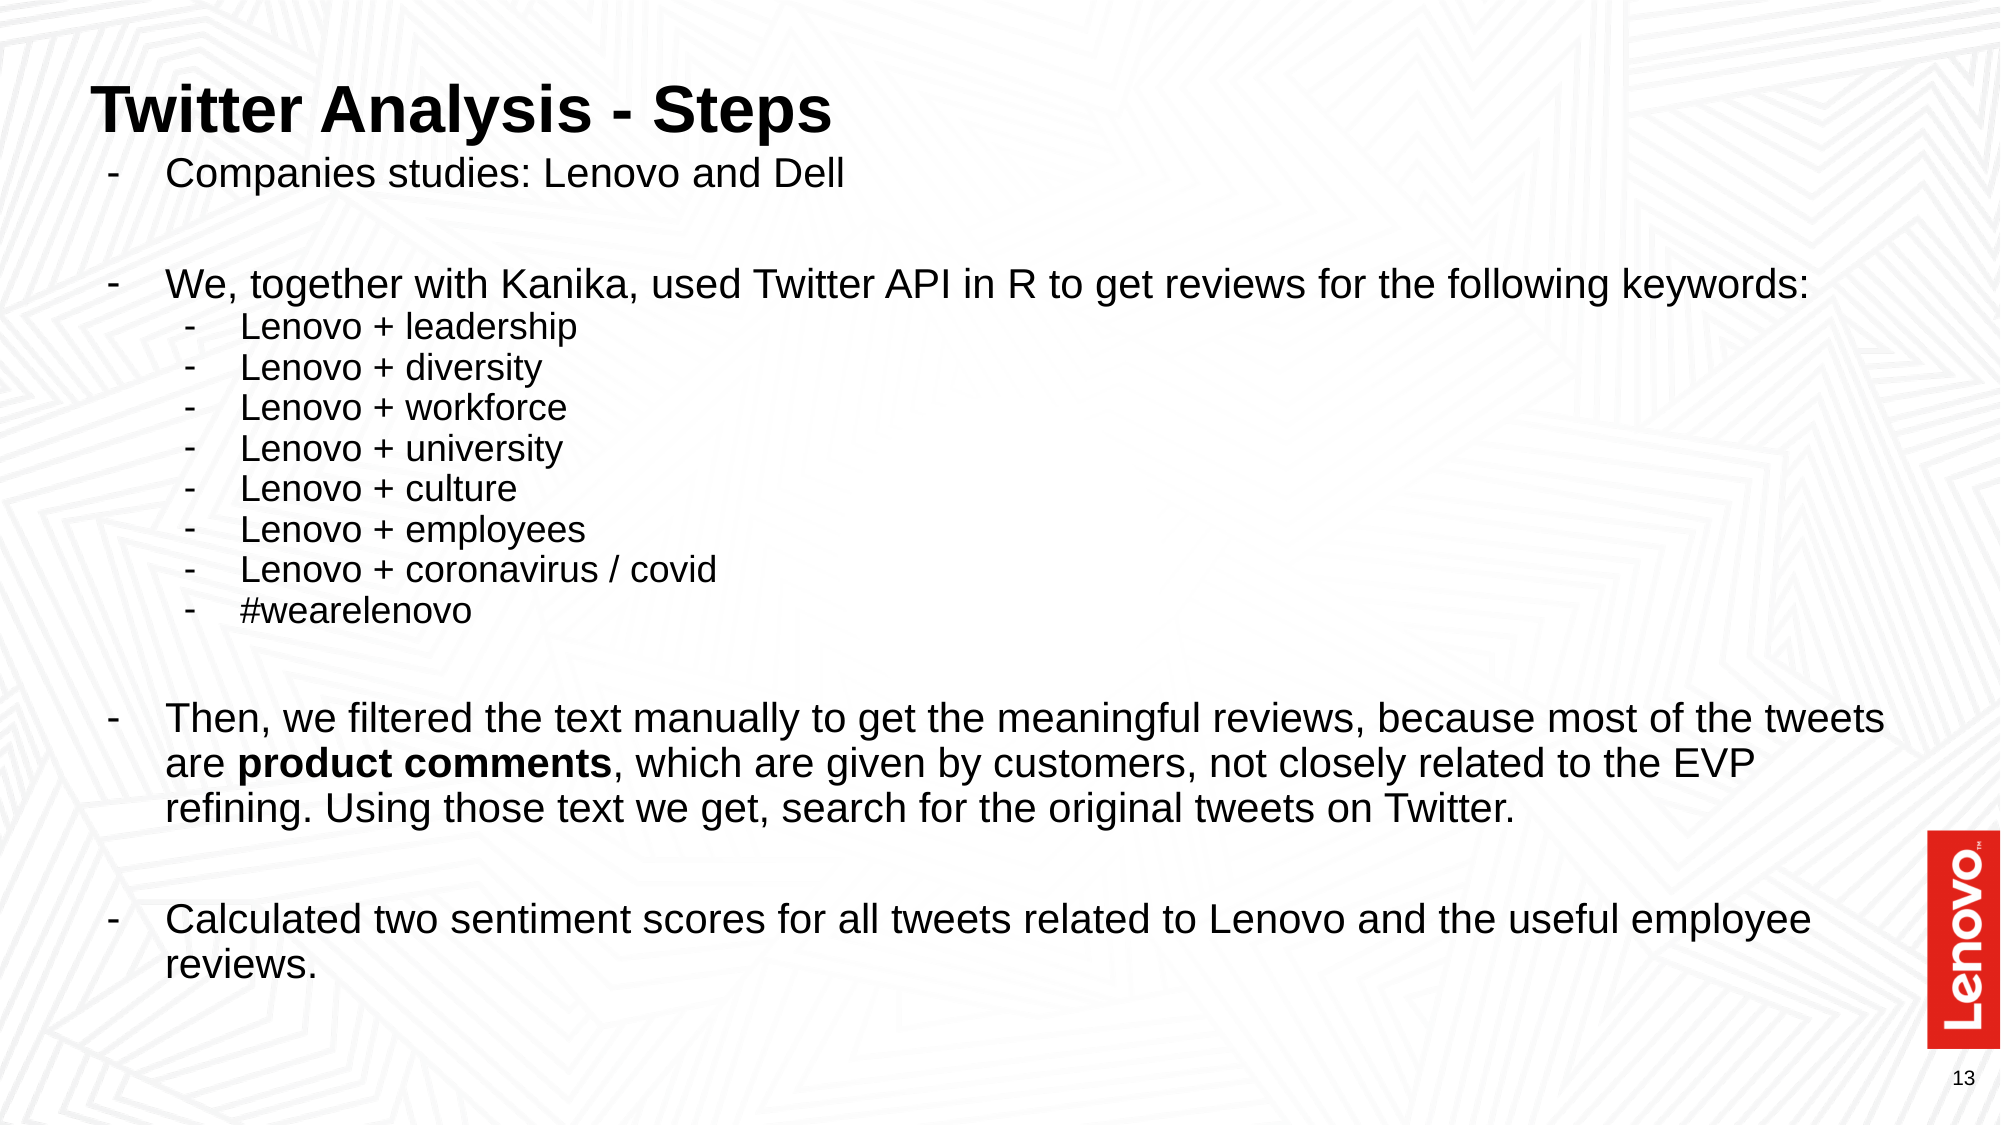

# Twitter Analysis - Steps
Companies studies: Lenovo and Dell

We, together with Kanika, used Twitter API in R to get reviews for the following keywords:
Lenovo + leadership
Lenovo + diversity
Lenovo + workforce
Lenovo + university
Lenovo + culture
Lenovo + employees
Lenovo + coronavirus / covid
#wearelenovo

Then, we filtered the text manually to get the meaningful reviews, because most of the tweets are product comments, which are given by customers, not closely related to the EVP refining. Using those text we get, search for the original tweets on Twitter.

Calculated two sentiment scores for all tweets related to Lenovo and the useful employee reviews.